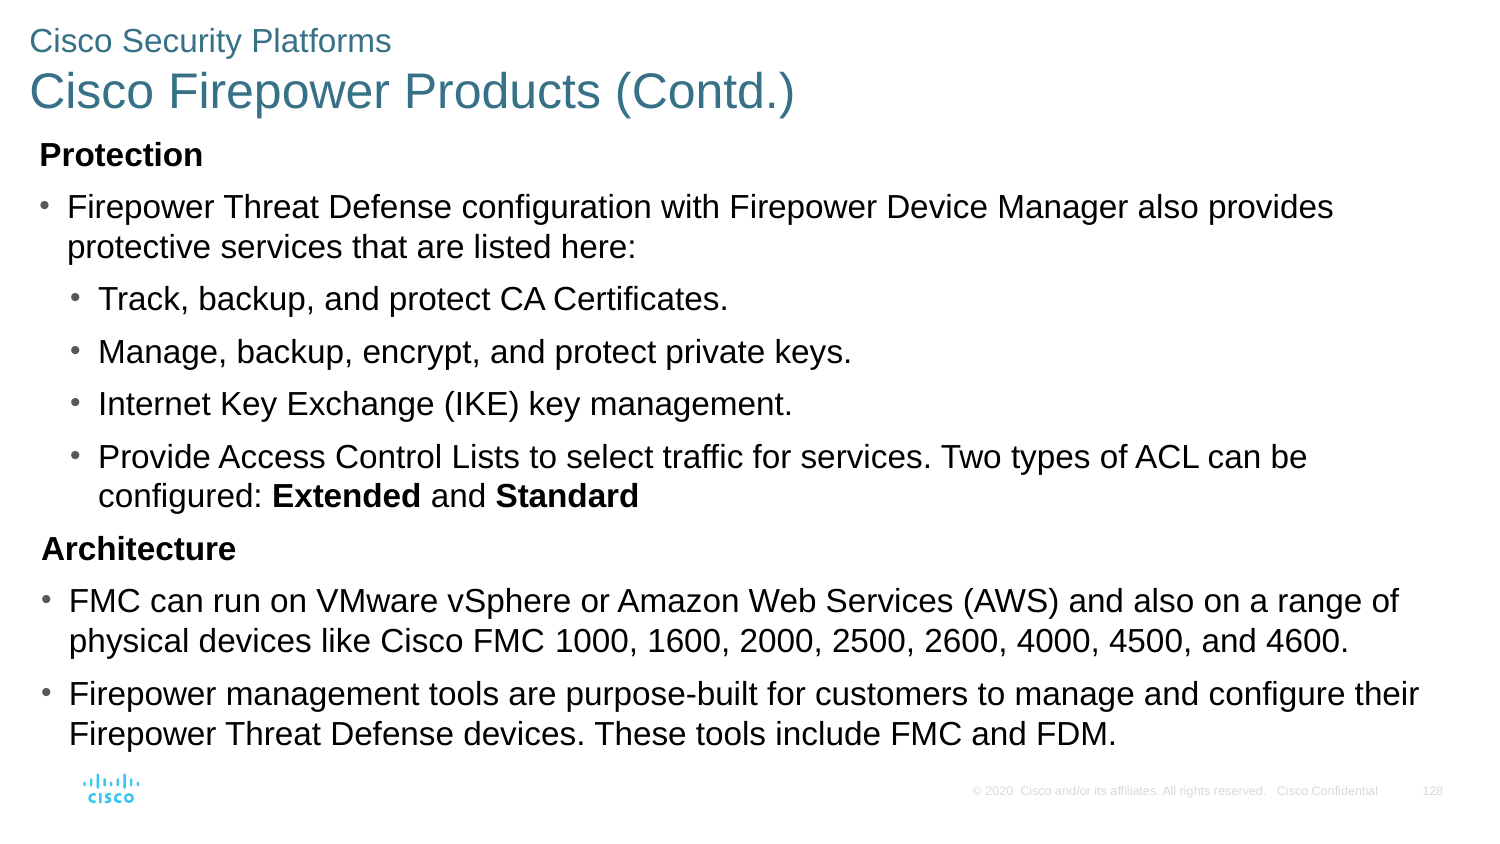

# Cisco Security Platforms Cisco Firepower Products (Contd.)
Protection
Firepower Threat Defense configuration with Firepower Device Manager also provides protective services that are listed here:
Track, backup, and protect CA Certificates.
Manage, backup, encrypt, and protect private keys.
Internet Key Exchange (IKE) key management.
Provide Access Control Lists to select traffic for services. Two types of ACL can be configured: Extended and Standard
Architecture
FMC can run on VMware vSphere or Amazon Web Services (AWS) and also on a range of physical devices like Cisco FMC 1000, 1600, 2000, 2500, 2600, 4000, 4500, and 4600.
Firepower management tools are purpose-built for customers to manage and configure their Firepower Threat Defense devices. These tools include FMC and FDM.